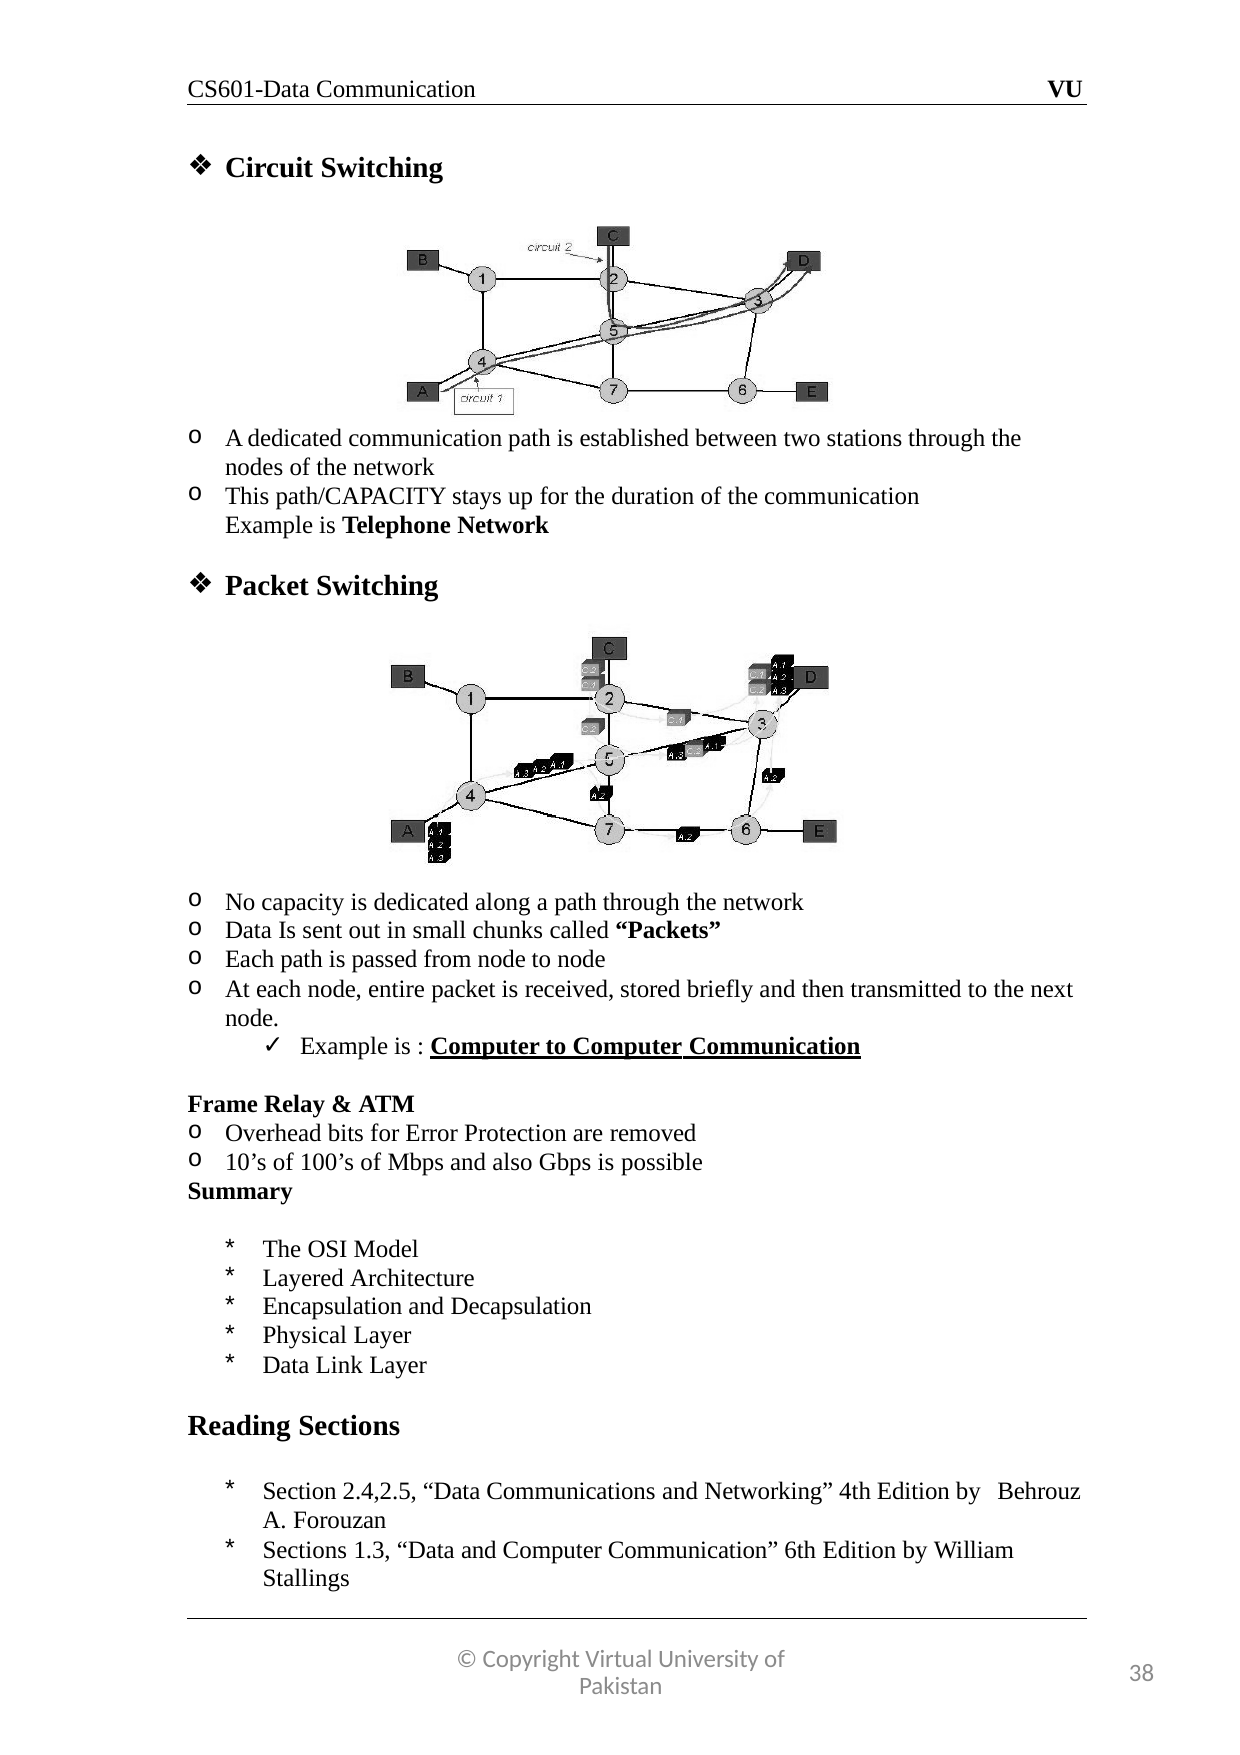

CS601-Data Communication
VU

Circuit Switching

A dedicated communication path is established between two stations through the  nodes of the network
This path/CAPACITY stays up for the duration of the communication  Example is Telephone Network

Packet Switching

No capacity is dedicated along a path through the network
Data Is sent out in small chunks called “Packets”
Each path is passed from node to node
At each node, entire packet is received, stored briefly and then transmitted to the next  node.
Example is : Computer to Computer Communication

Frame Relay & ATM
Overhead bits for Error Protection are removed
10’s of 100’s of Mbps and also Gbps is possible
Summary

The OSI Model
Layered Architecture
Encapsulation and Decapsulation
Physical Layer
Data Link Layer

Reading Sections

Section 2.4,2.5, “Data Communications and Networking” 4th Edition by  Behrouz
Forouzan
Sections 1.3, “Data and Computer Communication” 6th Edition by William  Stallings

© Copyright Virtual University of Pakistan
38